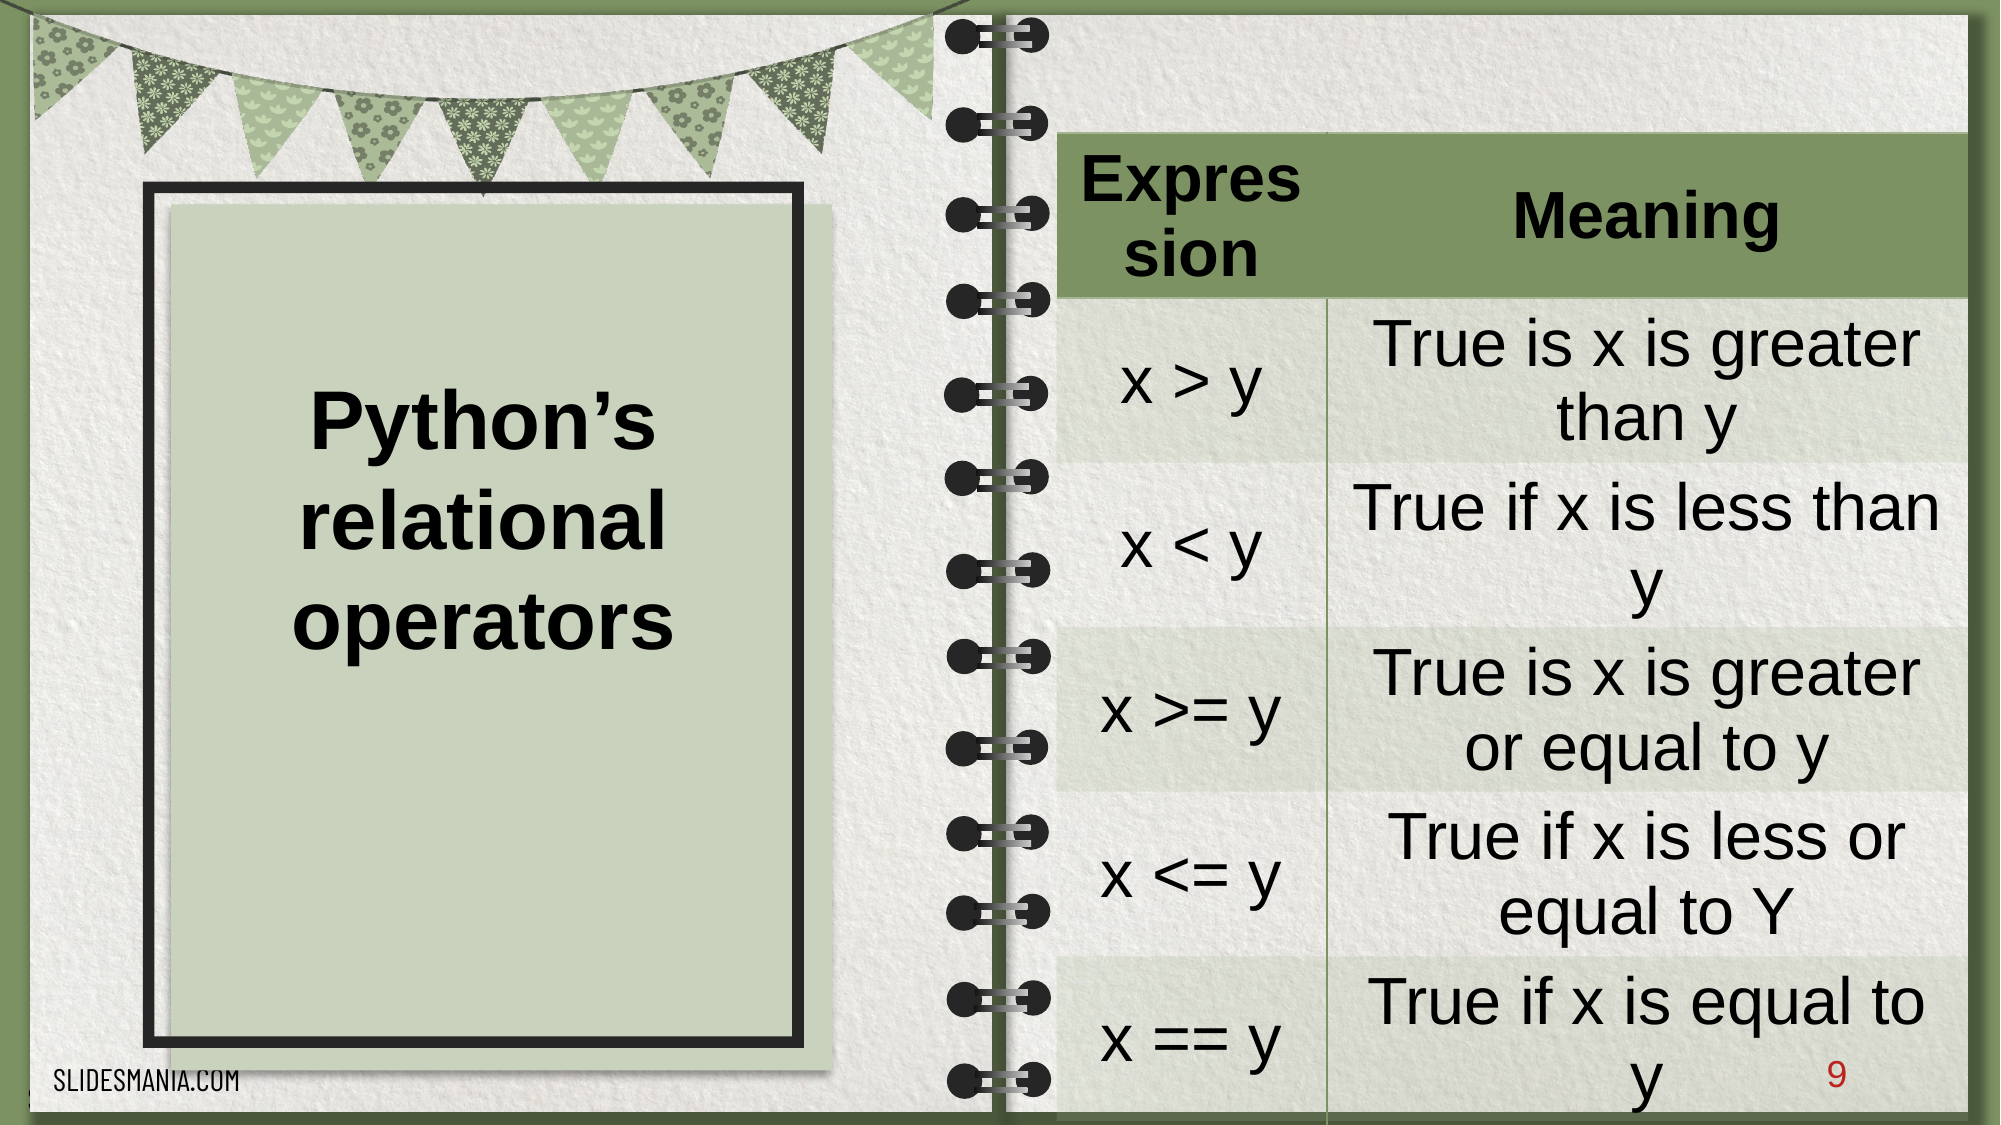

| Expression | Meaning |
| --- | --- |
| x > y | True is x is greater than y |
| x < y | True if x is less than y |
| x >= y | True is x is greater or equal to y |
| x <= y | True if x is less or equal to Y |
| x == y | True if x is equal to y |
| x != y | True if x is not equal to Y |

Python’s relational operators
9